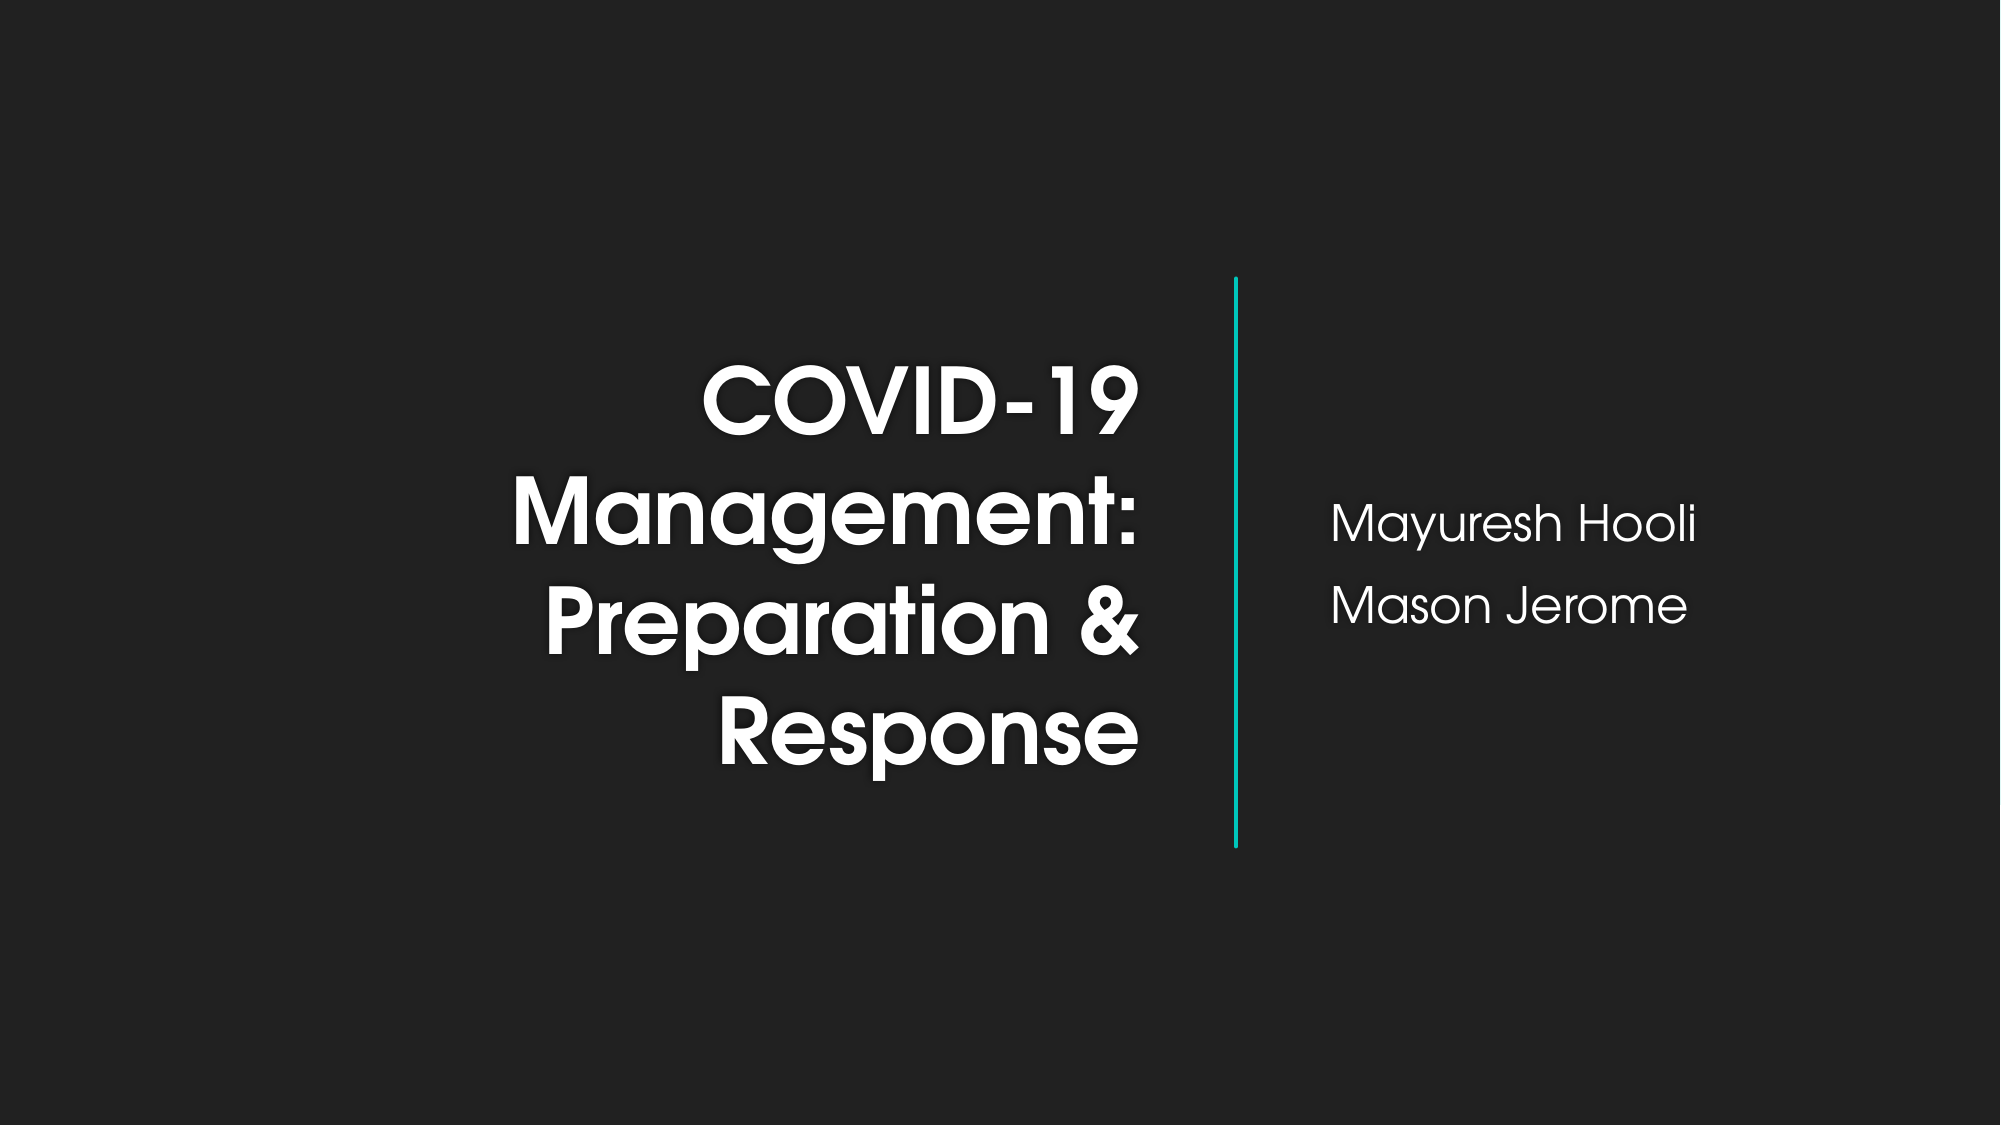

# COVID-19 Management: Preparation & Response
Mayuresh Hooli
Mason Jerome